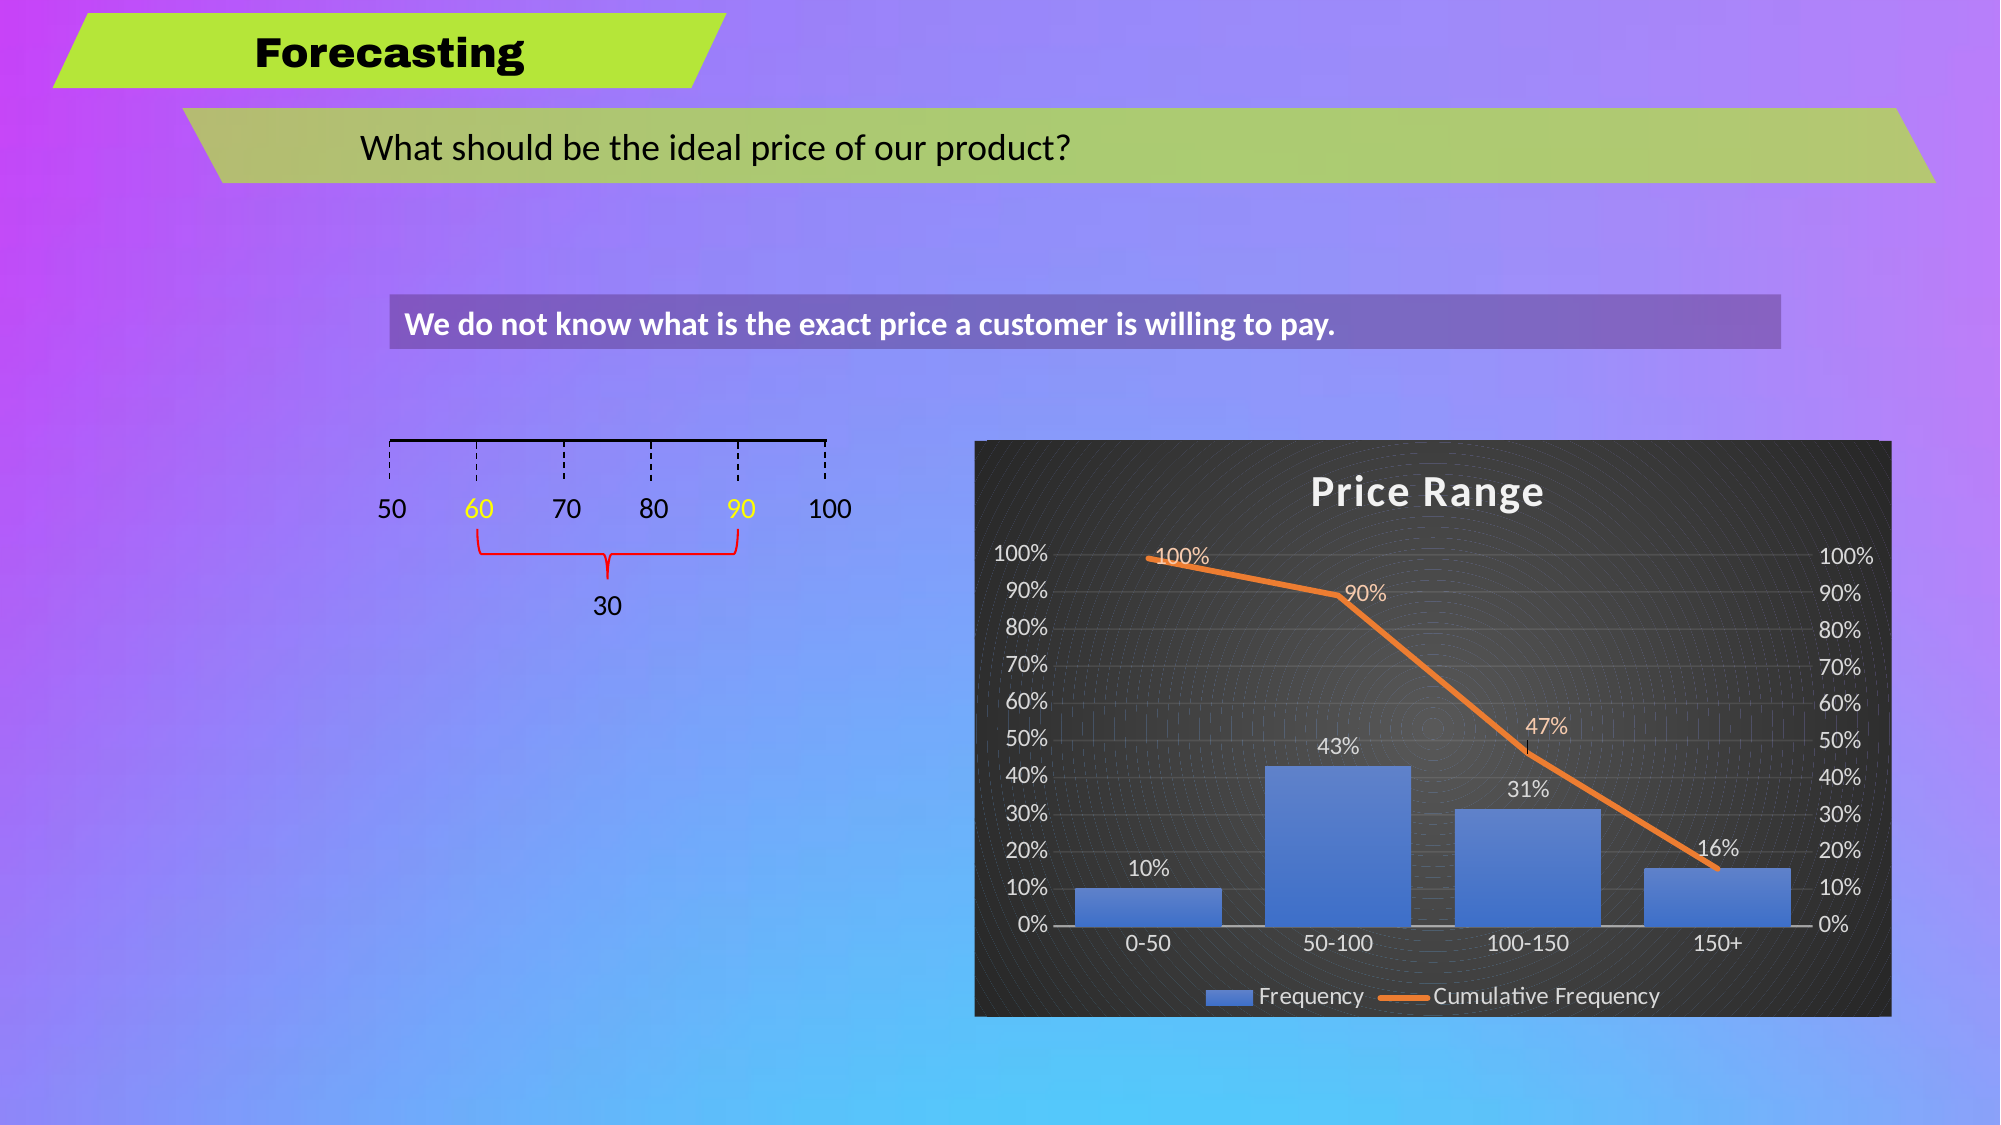

Forecasting
What should be the ideal price of our product?
We do not know what is the exact price a customer is willing to pay.

### Chart: Price Range

| Category | Frequency | Cumulative Frequency |
|---|---|---|
| 0-50 | 0.1009 | 1.0 |
| 50-100 | 0.4288 | 0.8991000000000001 |
| 100-150 | 0.31420000000000003 | 0.47030000000000005 |
| 150+ | 0.1561 | 0.1561 |
50
60
70
80
90
100
30